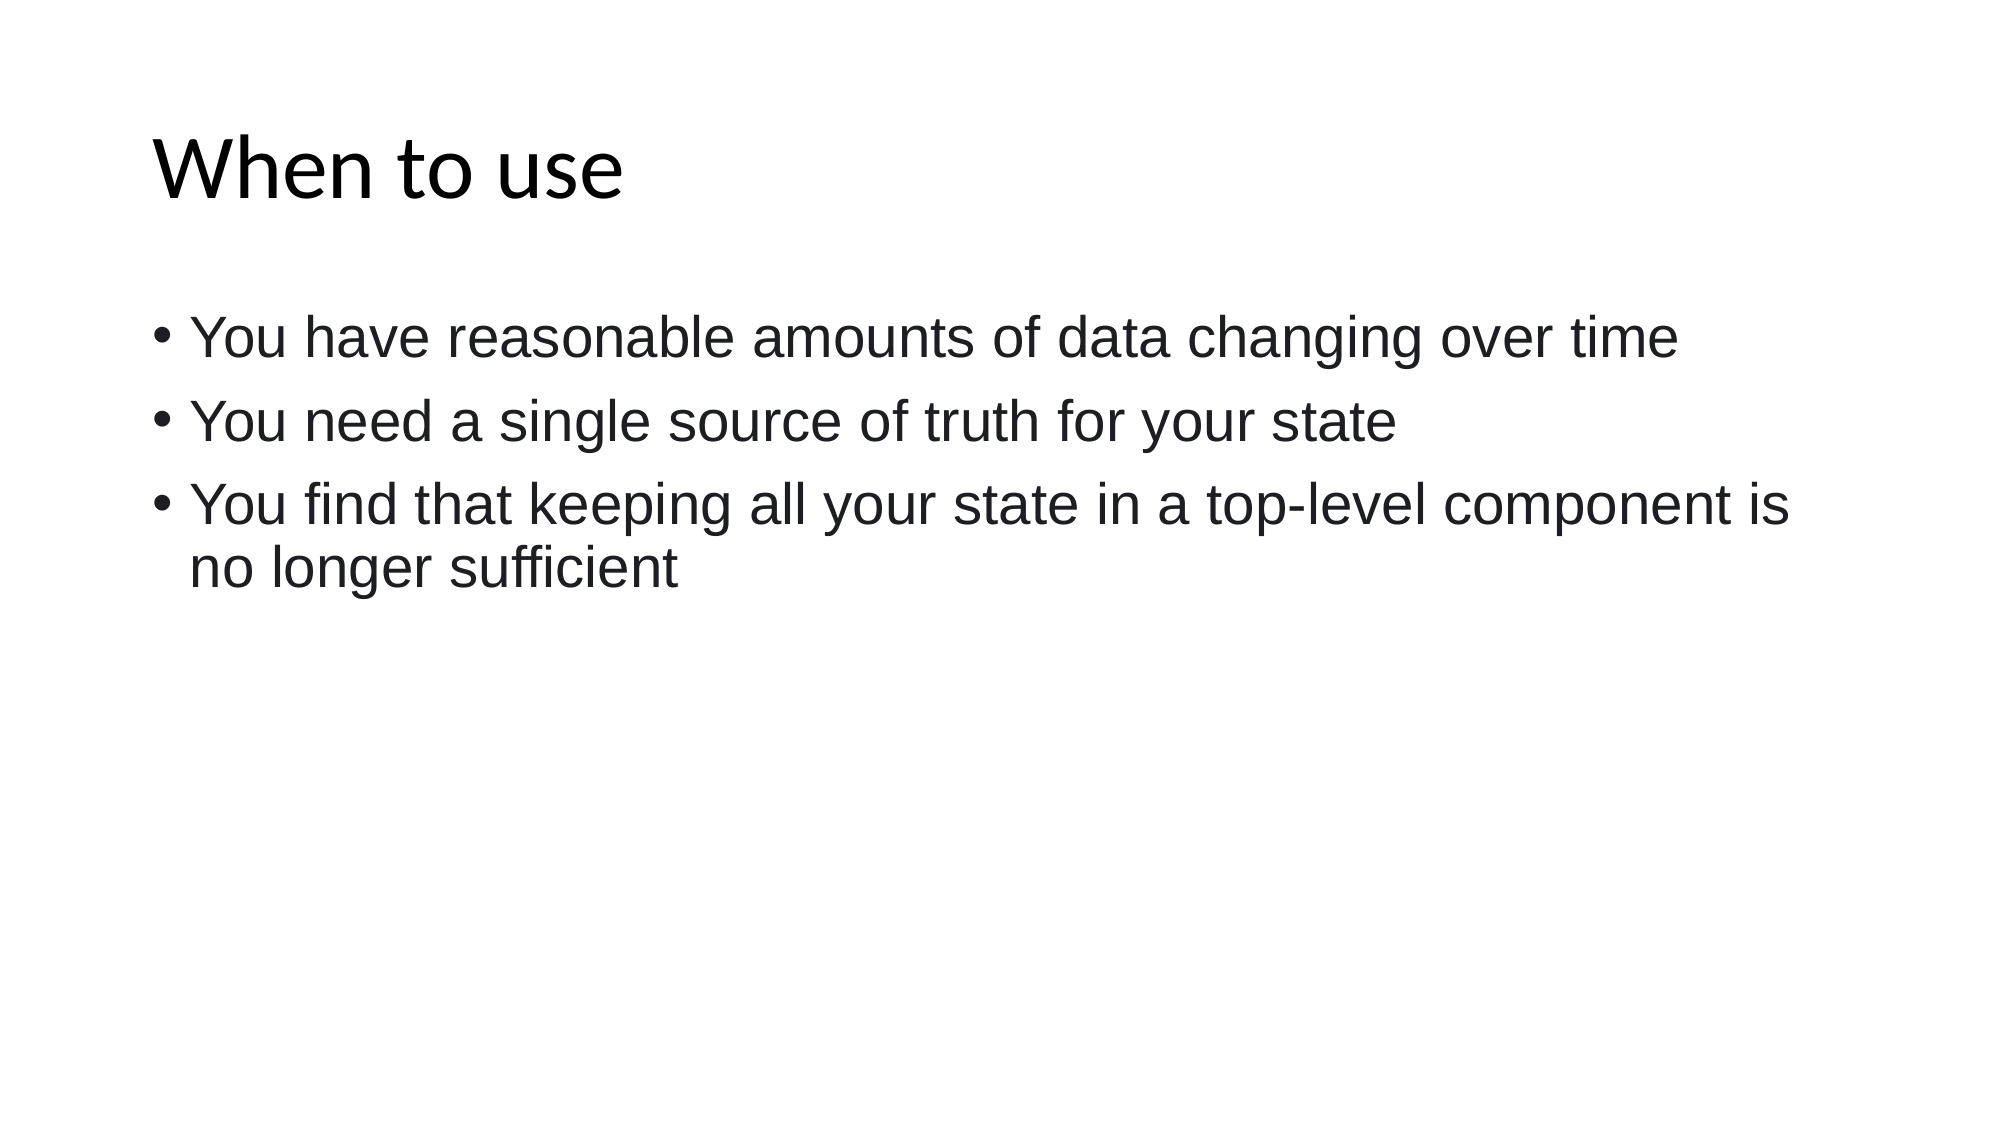

# When to use
You have reasonable amounts of data changing over time
You need a single source of truth for your state
You find that keeping all your state in a top-level component is no longer sufficient